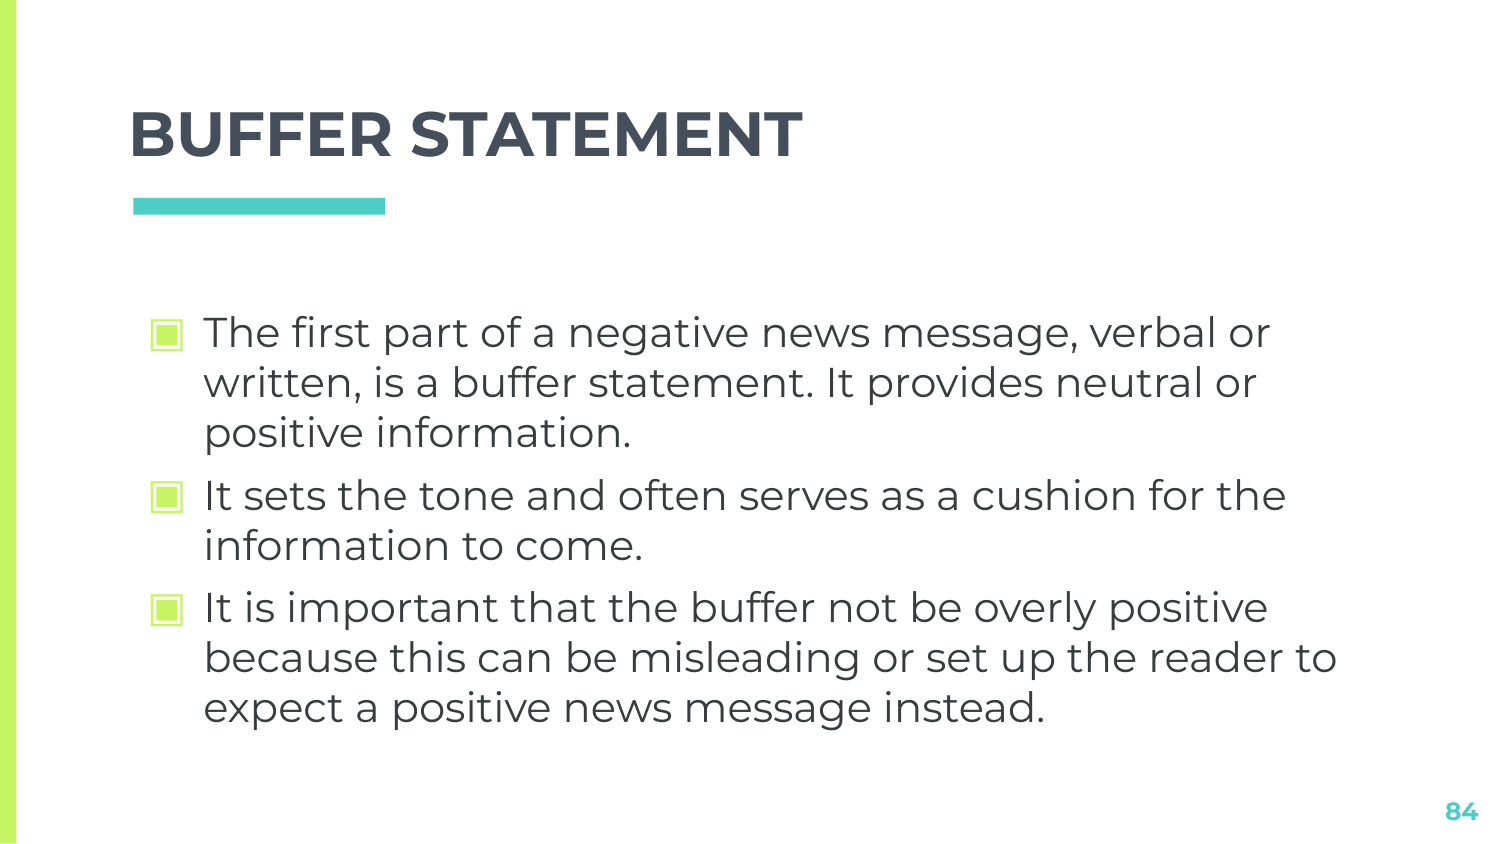

# BUFFER STATEMENT

The first part of a negative news message, verbal or written, is a buffer statement. It provides neutral or positive information.
It sets the tone and often serves as a cushion for the information to come.
It is important that the buffer not be overly positive because this can be misleading or set up the reader to expect a positive news message instead.

84